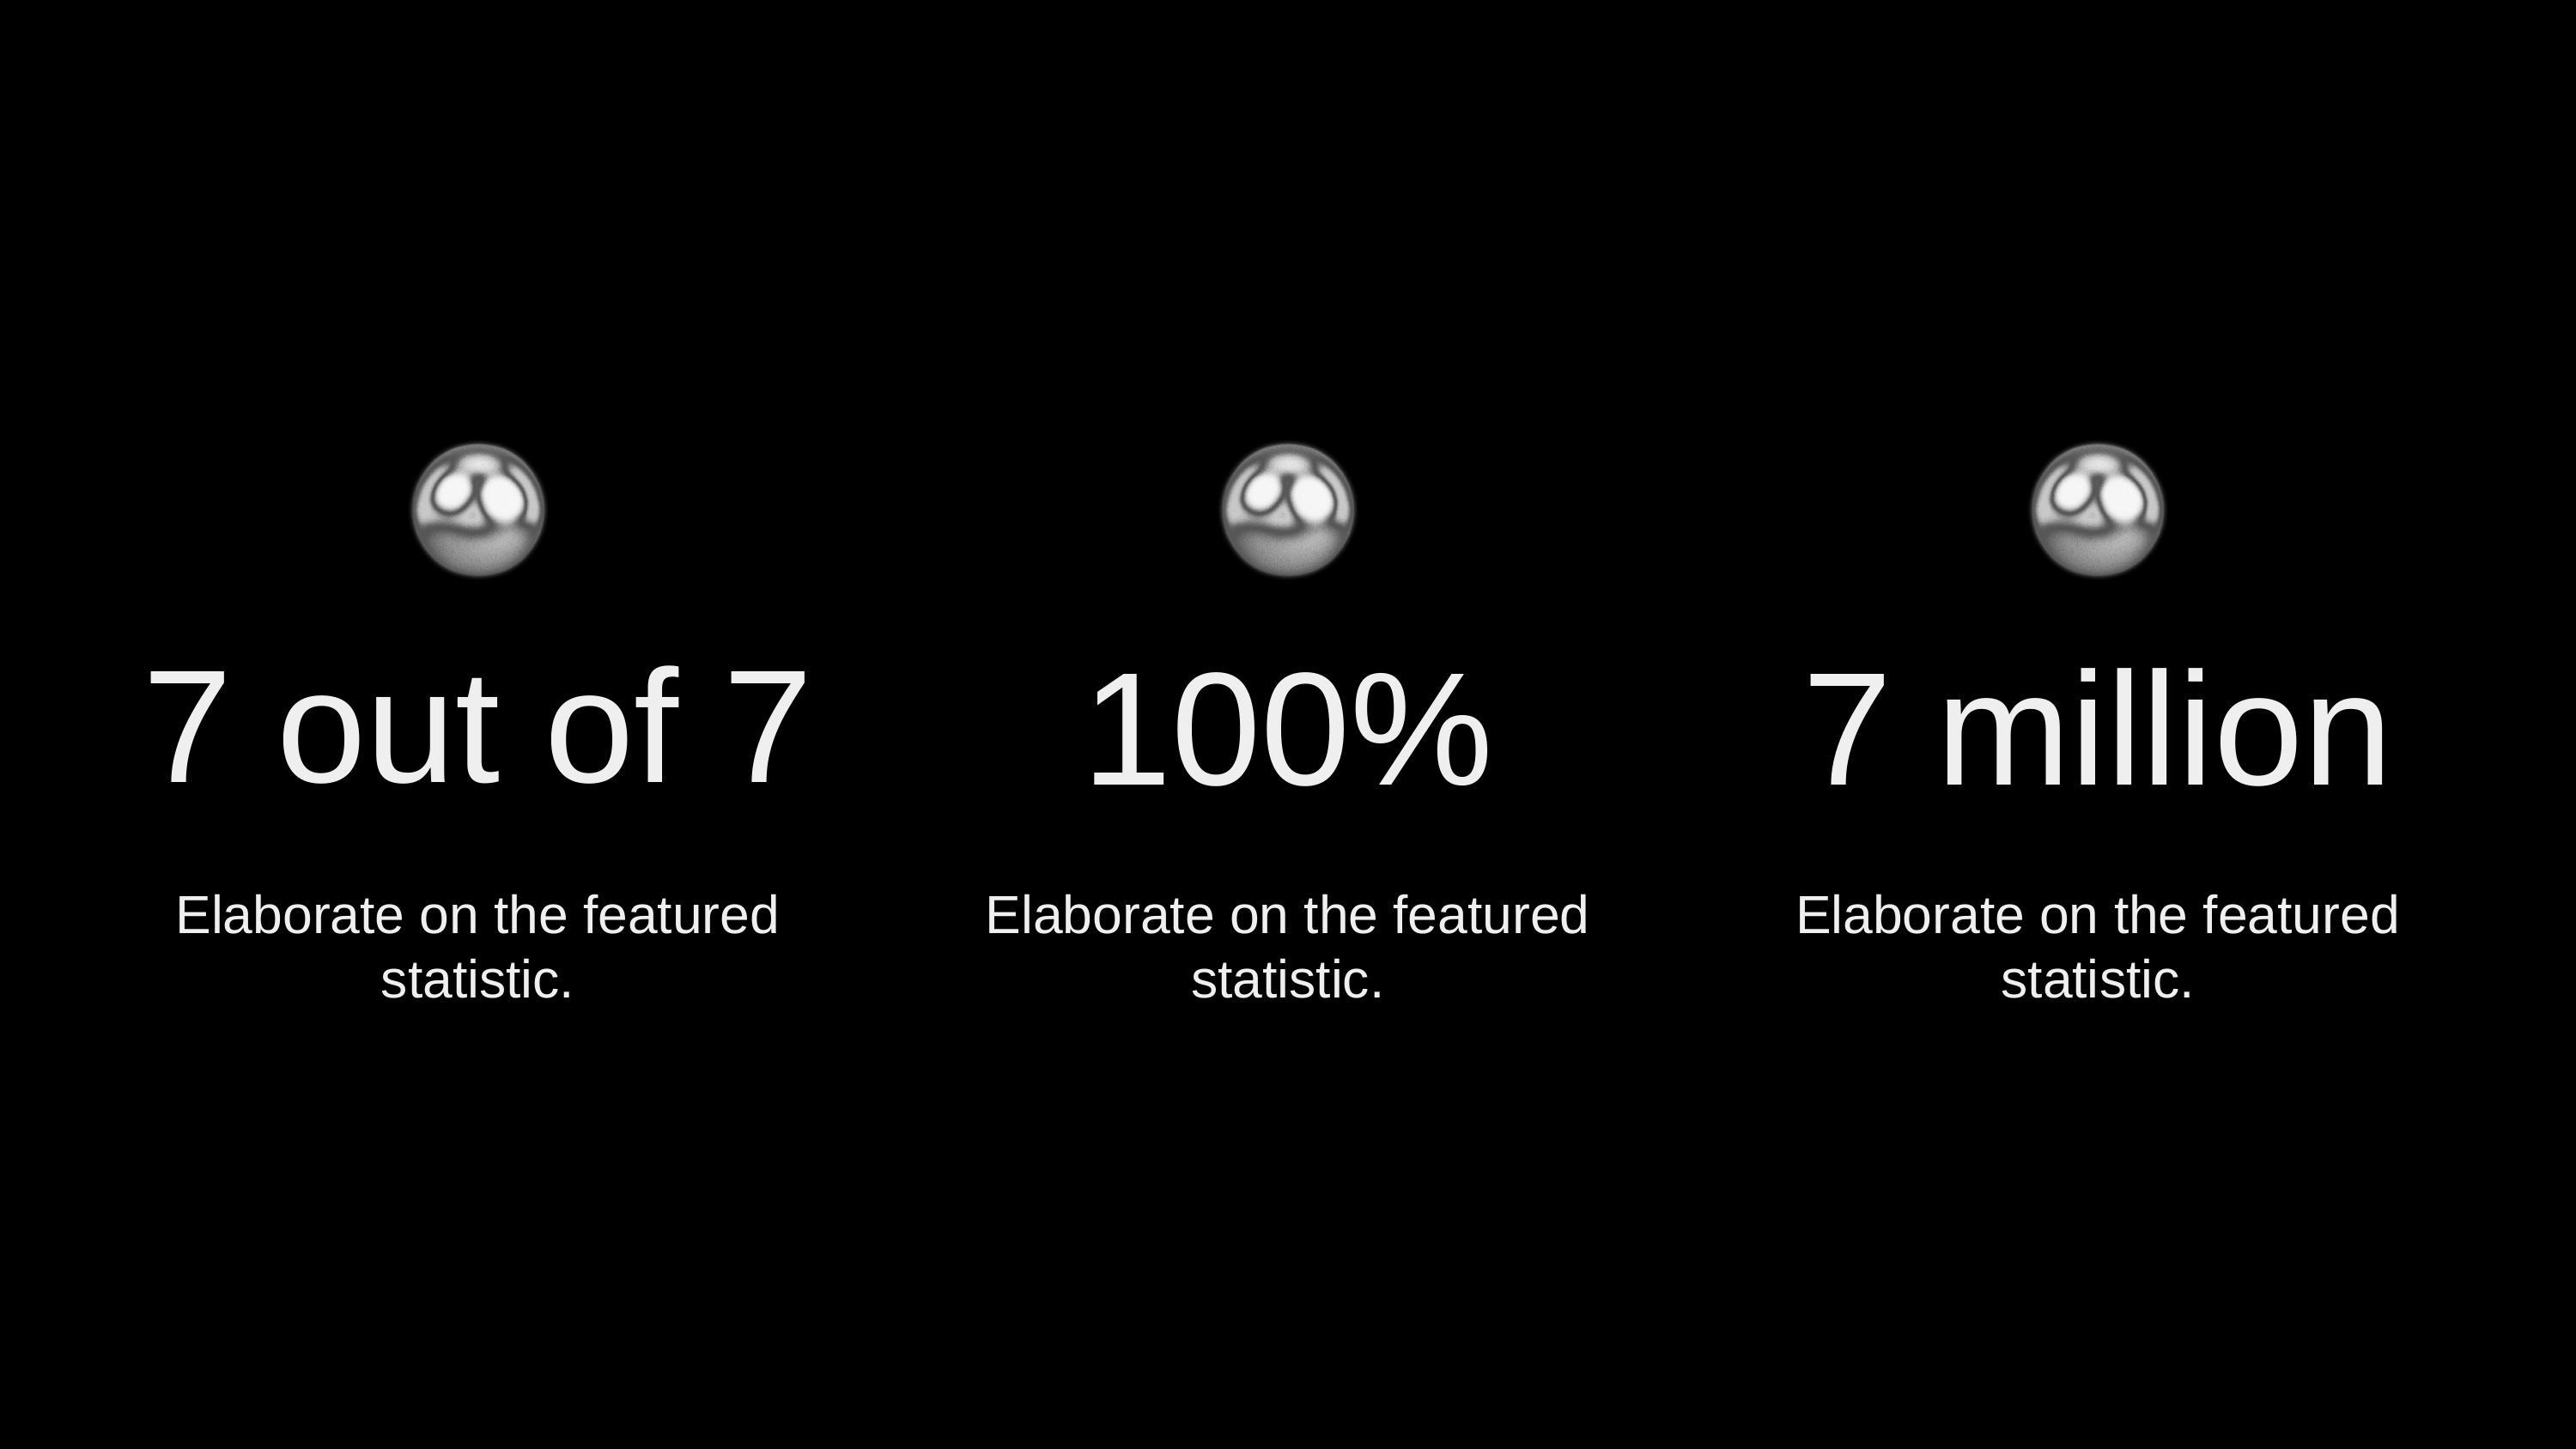

7 out of 7
Elaborate on the featured statistic.

100%
Elaborate on the featured statistic.

7 million
Elaborate on the featured statistic.